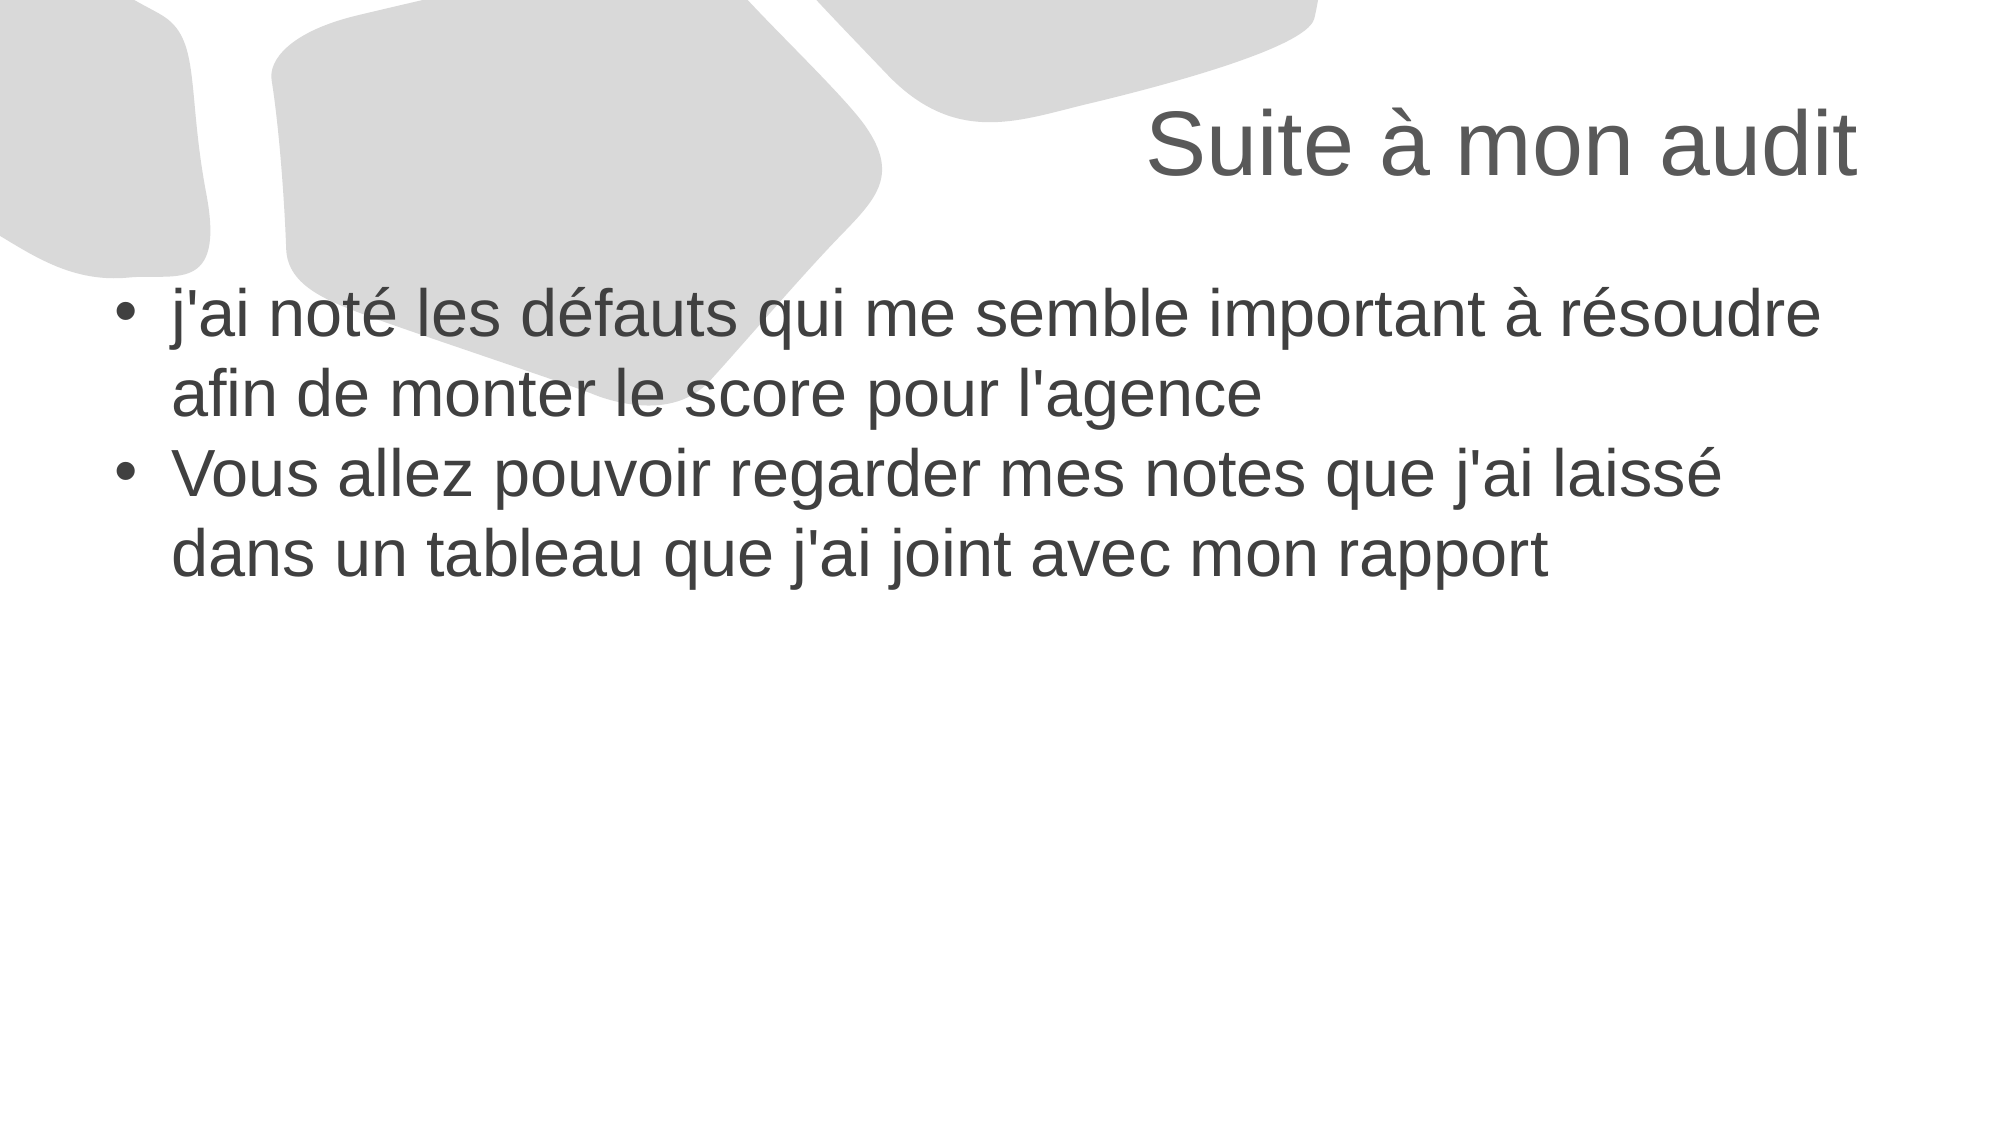

# Suite à mon audit
j'ai noté les défauts qui me semble important à résoudre afin de monter le score pour l'agence
Vous allez pouvoir regarder mes notes que j'ai laissé dans un tableau que j'ai joint avec mon rapport